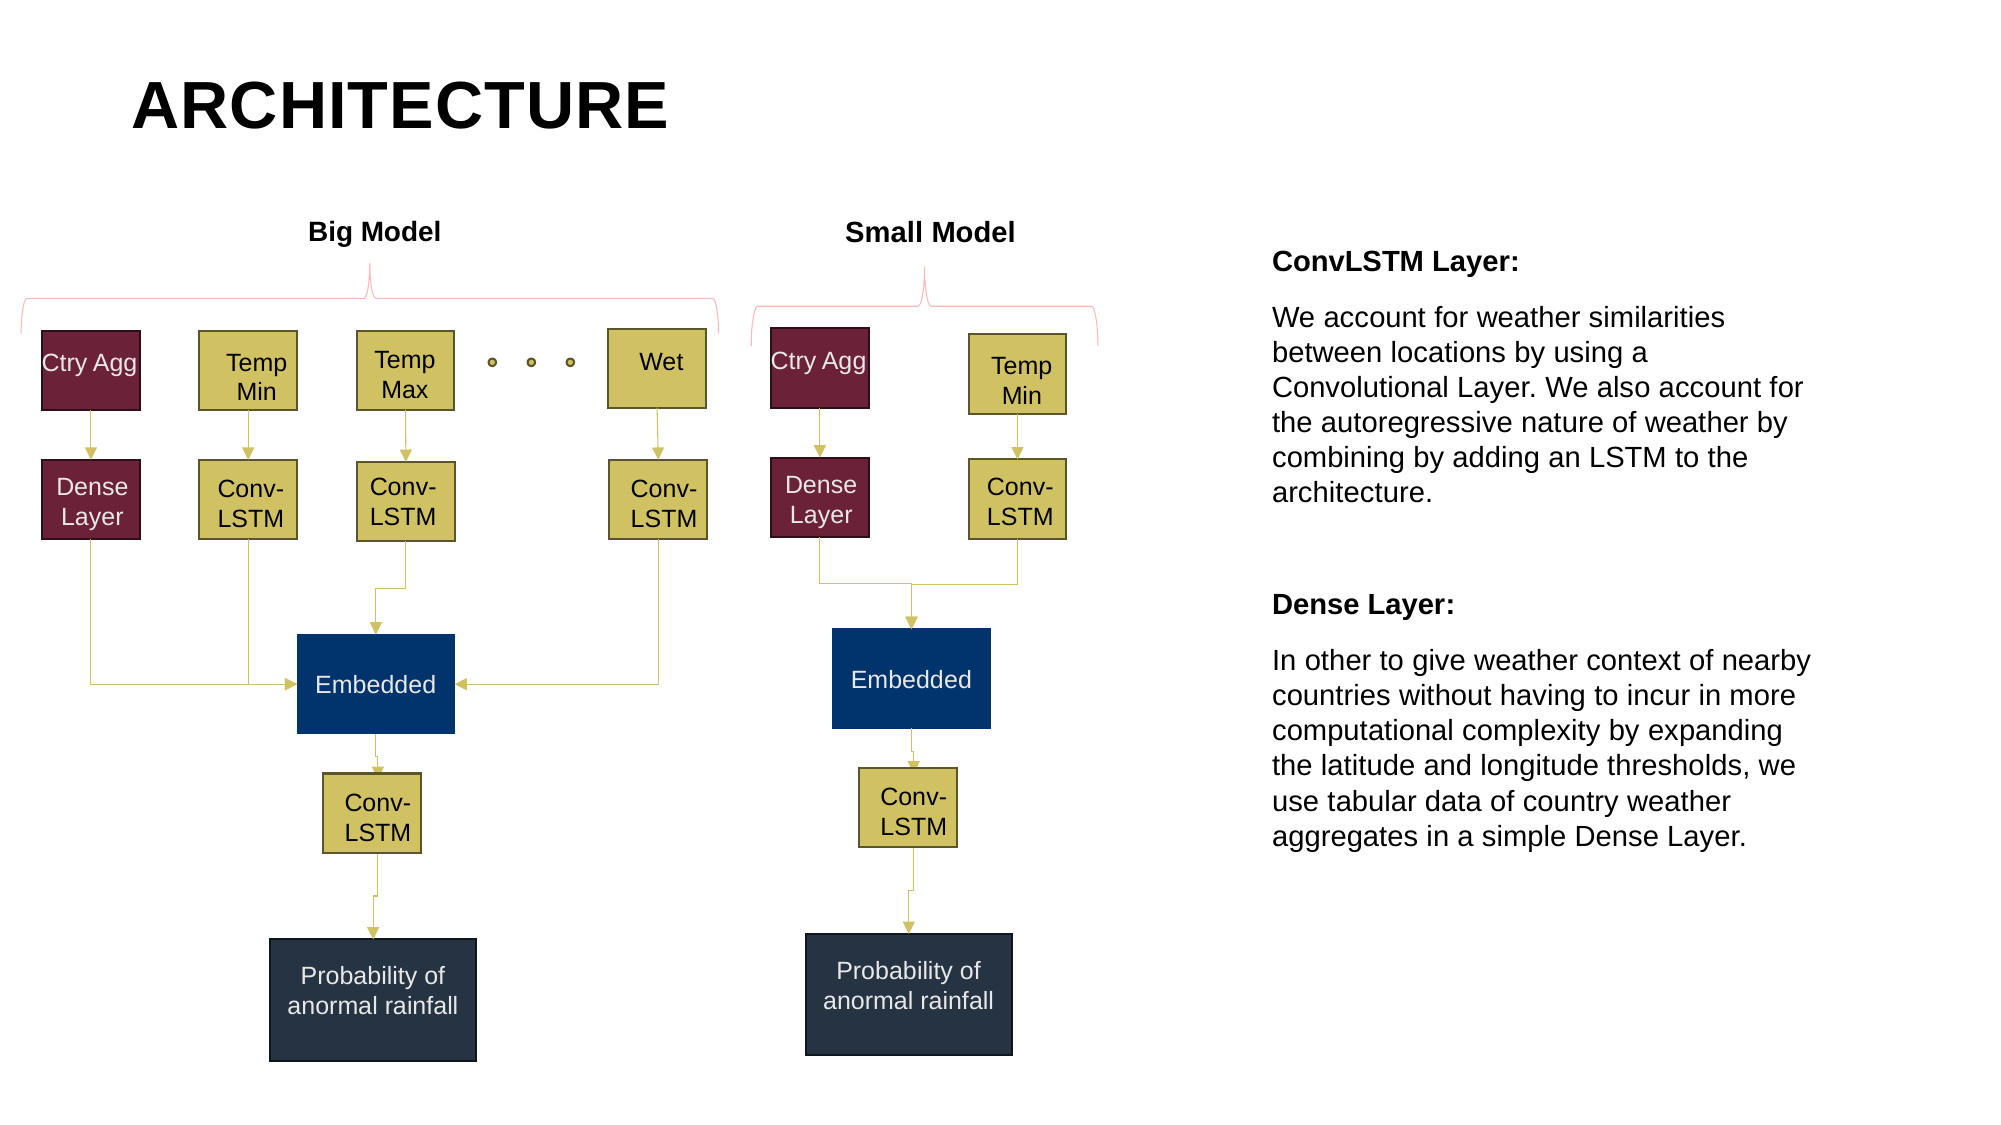

# ARCHITECTURE

Small Model
Big Model
ConvLSTM Layer:
We account for weather similarities between locations by using a Convolutional Layer. We also account for the autoregressive nature of weather by combining by adding an LSTM to the architecture.

Dense Layer:
In other to give weather context of nearby countries without having to incur in more computational complexity by expanding the latitude and longitude thresholds, we use tabular data of country weather aggregates in a simple Dense Layer.

Temp Max
Ctry Agg
Wet
Temp Min
Ctry Agg
Temp Min

Dense Layer

Conv-LSTM
Dense Layer
Conv-LSTM
Conv-LSTM
Conv-LSTM

Embedded
Embedded

Conv-LSTM
Conv-LSTM

Probability of anormal rainfall
Probability of anormal rainfall